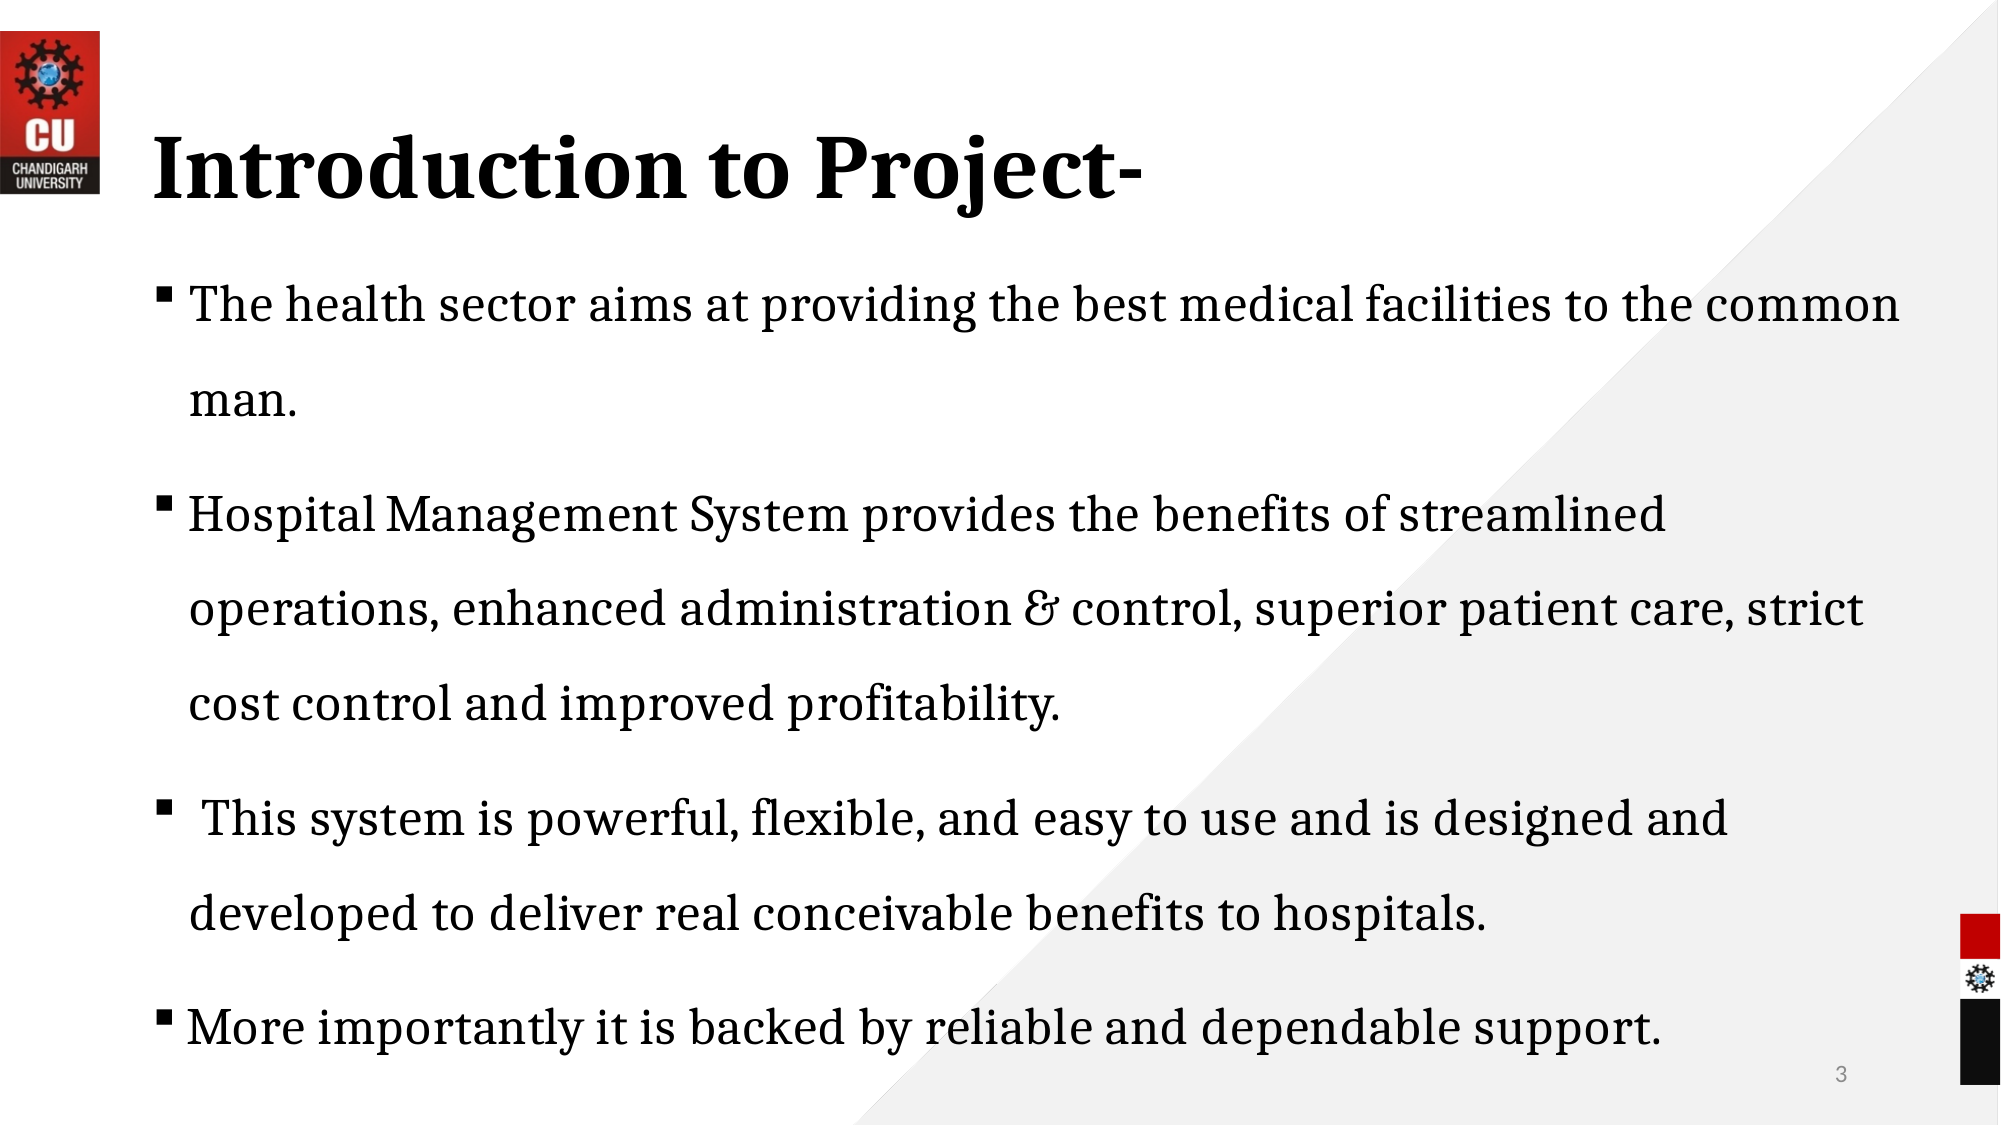

# Introduction to Project-
The health sector aims at providing the best medical facilities to the common man.
Hospital Management System provides the benefits of streamlined operations, enhanced administration & control, superior patient care, strict cost control and improved profitability.
 This system is powerful, flexible, and easy to use and is designed and developed to deliver real conceivable benefits to hospitals.
More importantly it is backed by reliable and dependable support.
3